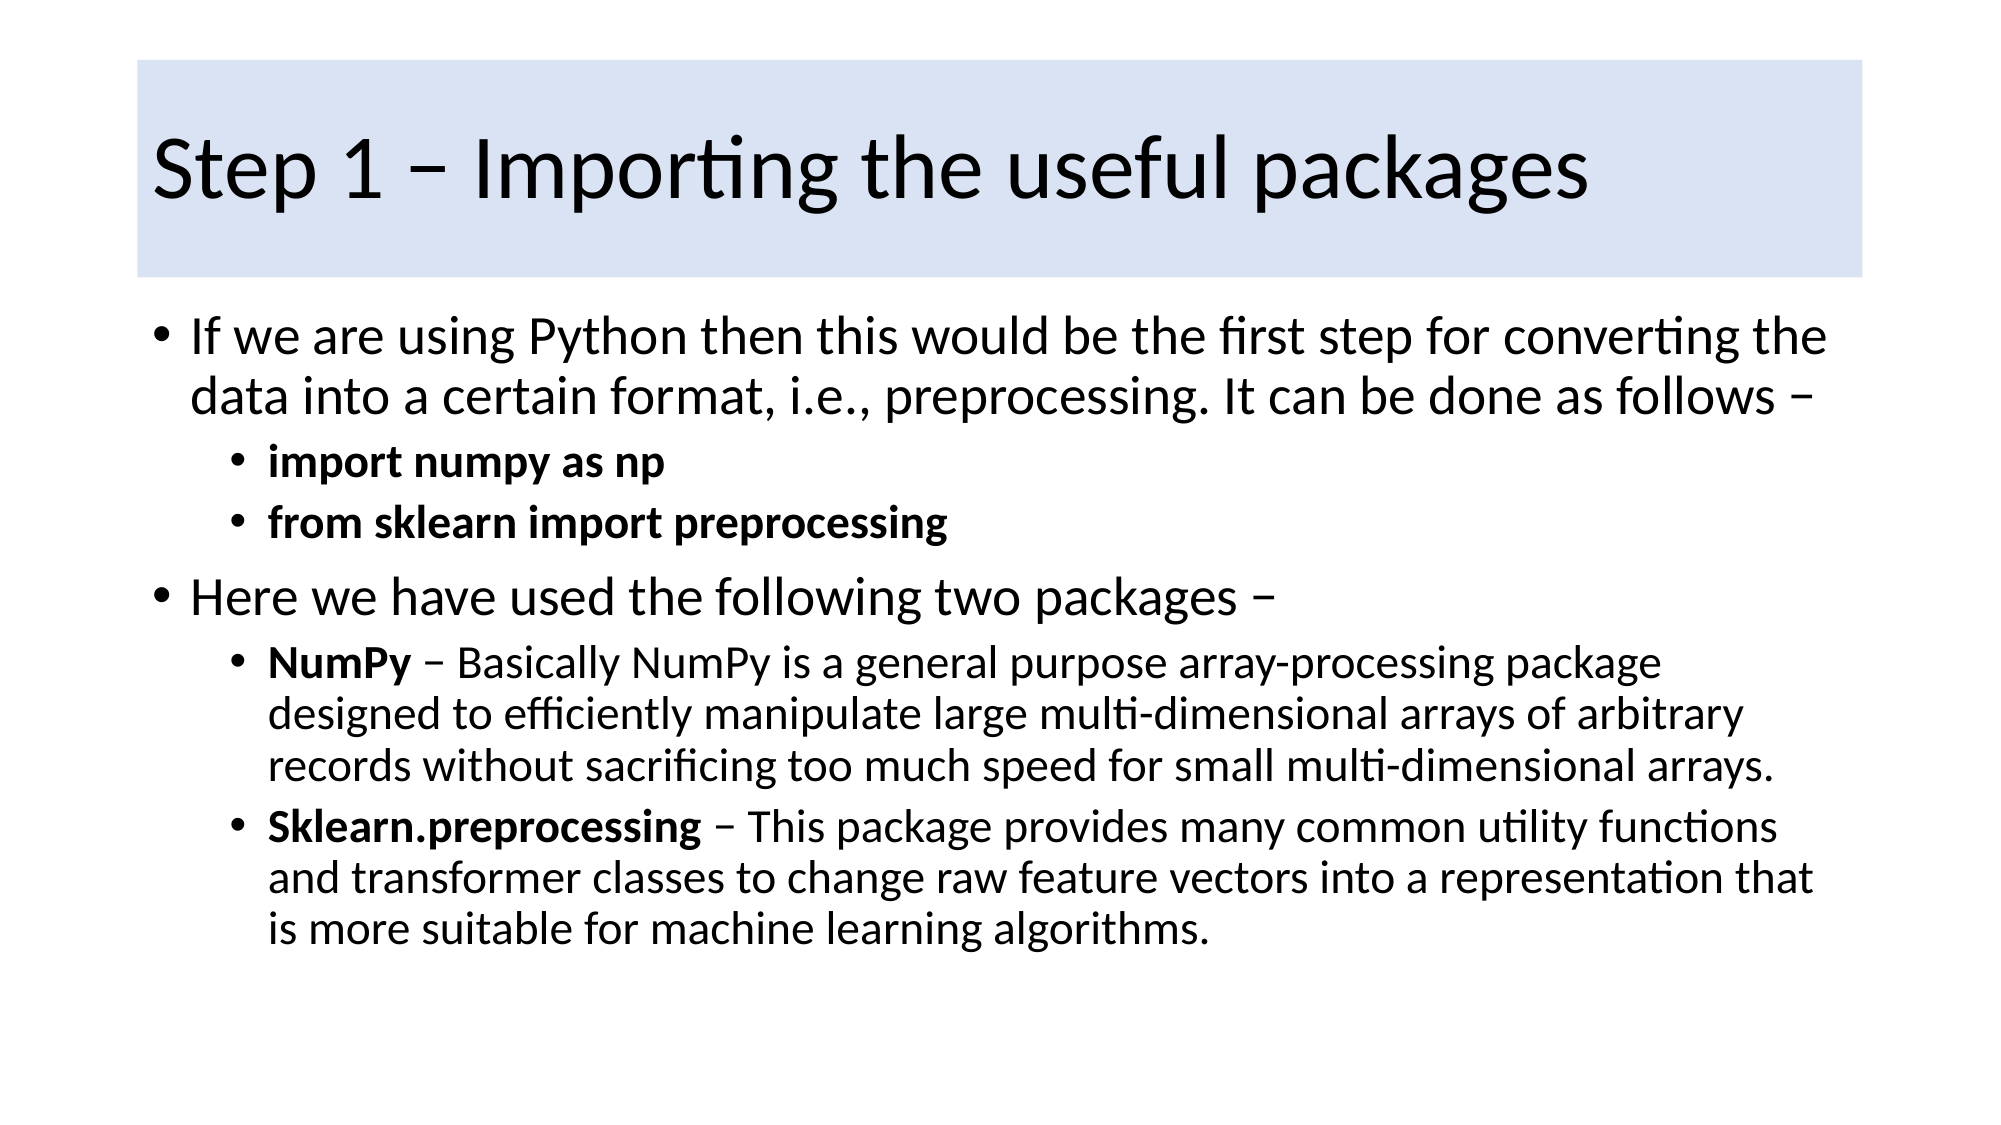

# Step 1 − Importing the useful packages
If we are using Python then this would be the first step for converting the data into a certain format, i.e., preprocessing. It can be done as follows −
import numpy as np
from sklearn import preprocessing
Here we have used the following two packages −
NumPy − Basically NumPy is a general purpose array-processing package designed to efficiently manipulate large multi-dimensional arrays of arbitrary records without sacrificing too much speed for small multi-dimensional arrays.
Sklearn.preprocessing − This package provides many common utility functions and transformer classes to change raw feature vectors into a representation that is more suitable for machine learning algorithms.